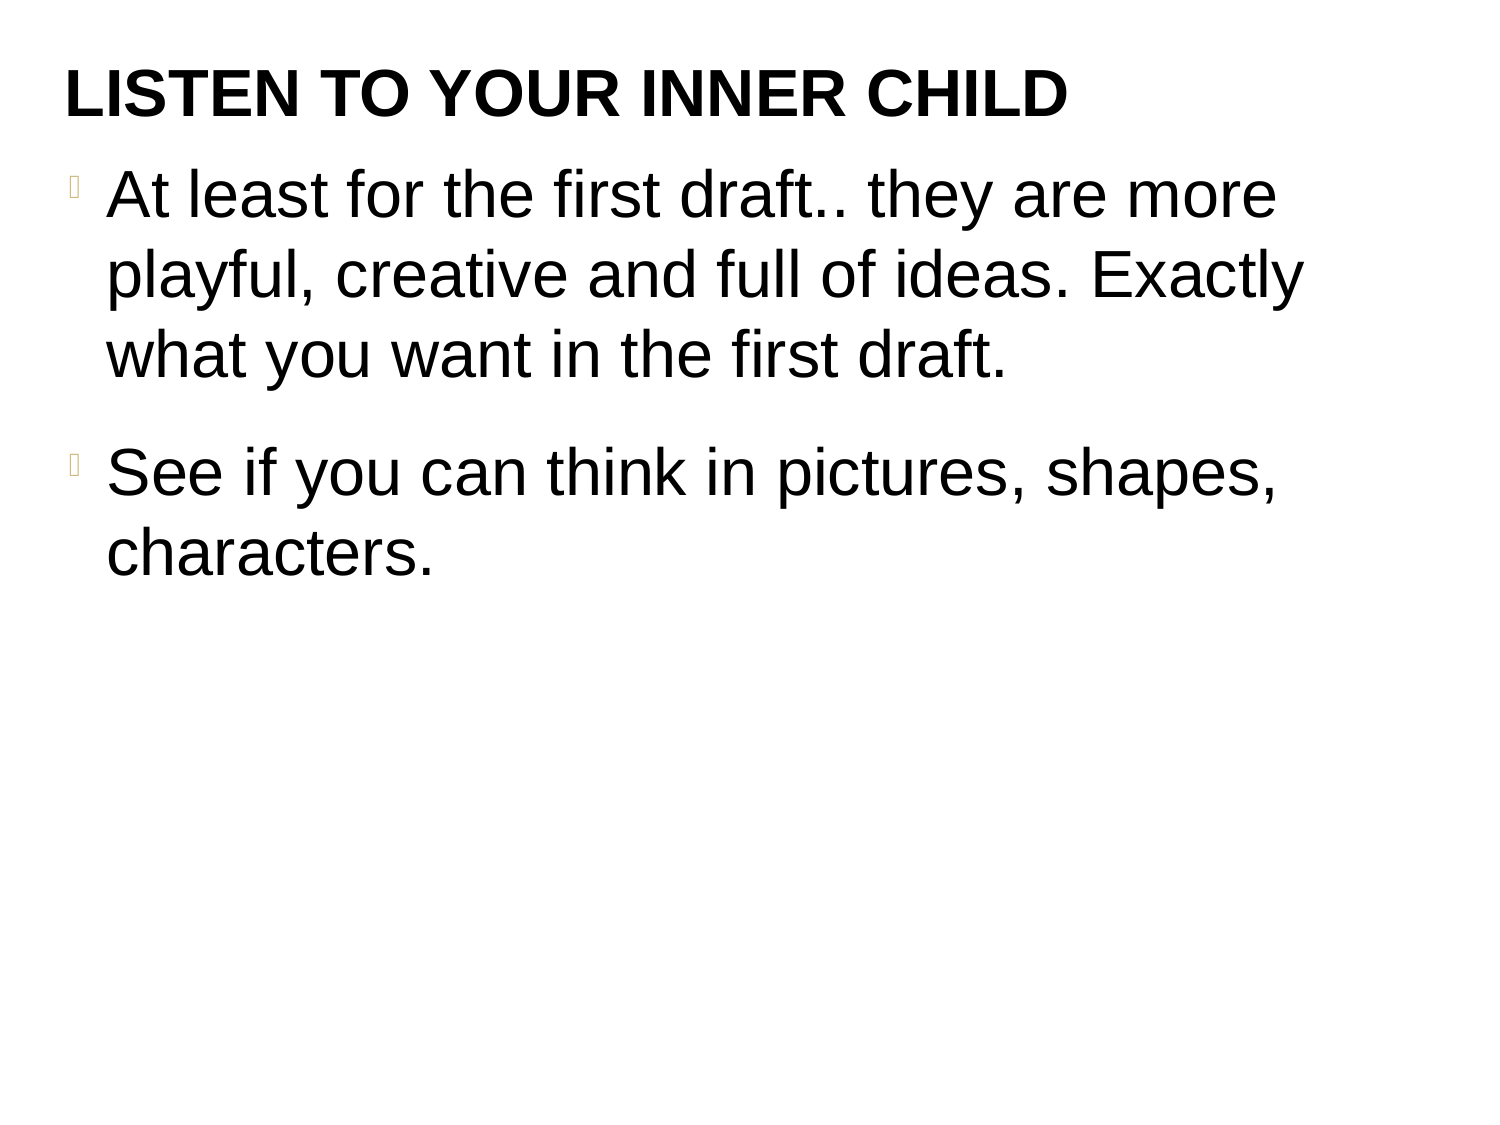

LISTEN TO YOUR INNER CHILD
At least for the first draft.. they are more playful, creative and full of ideas. Exactly what you want in the first draft.
See if you can think in pictures, shapes, characters.